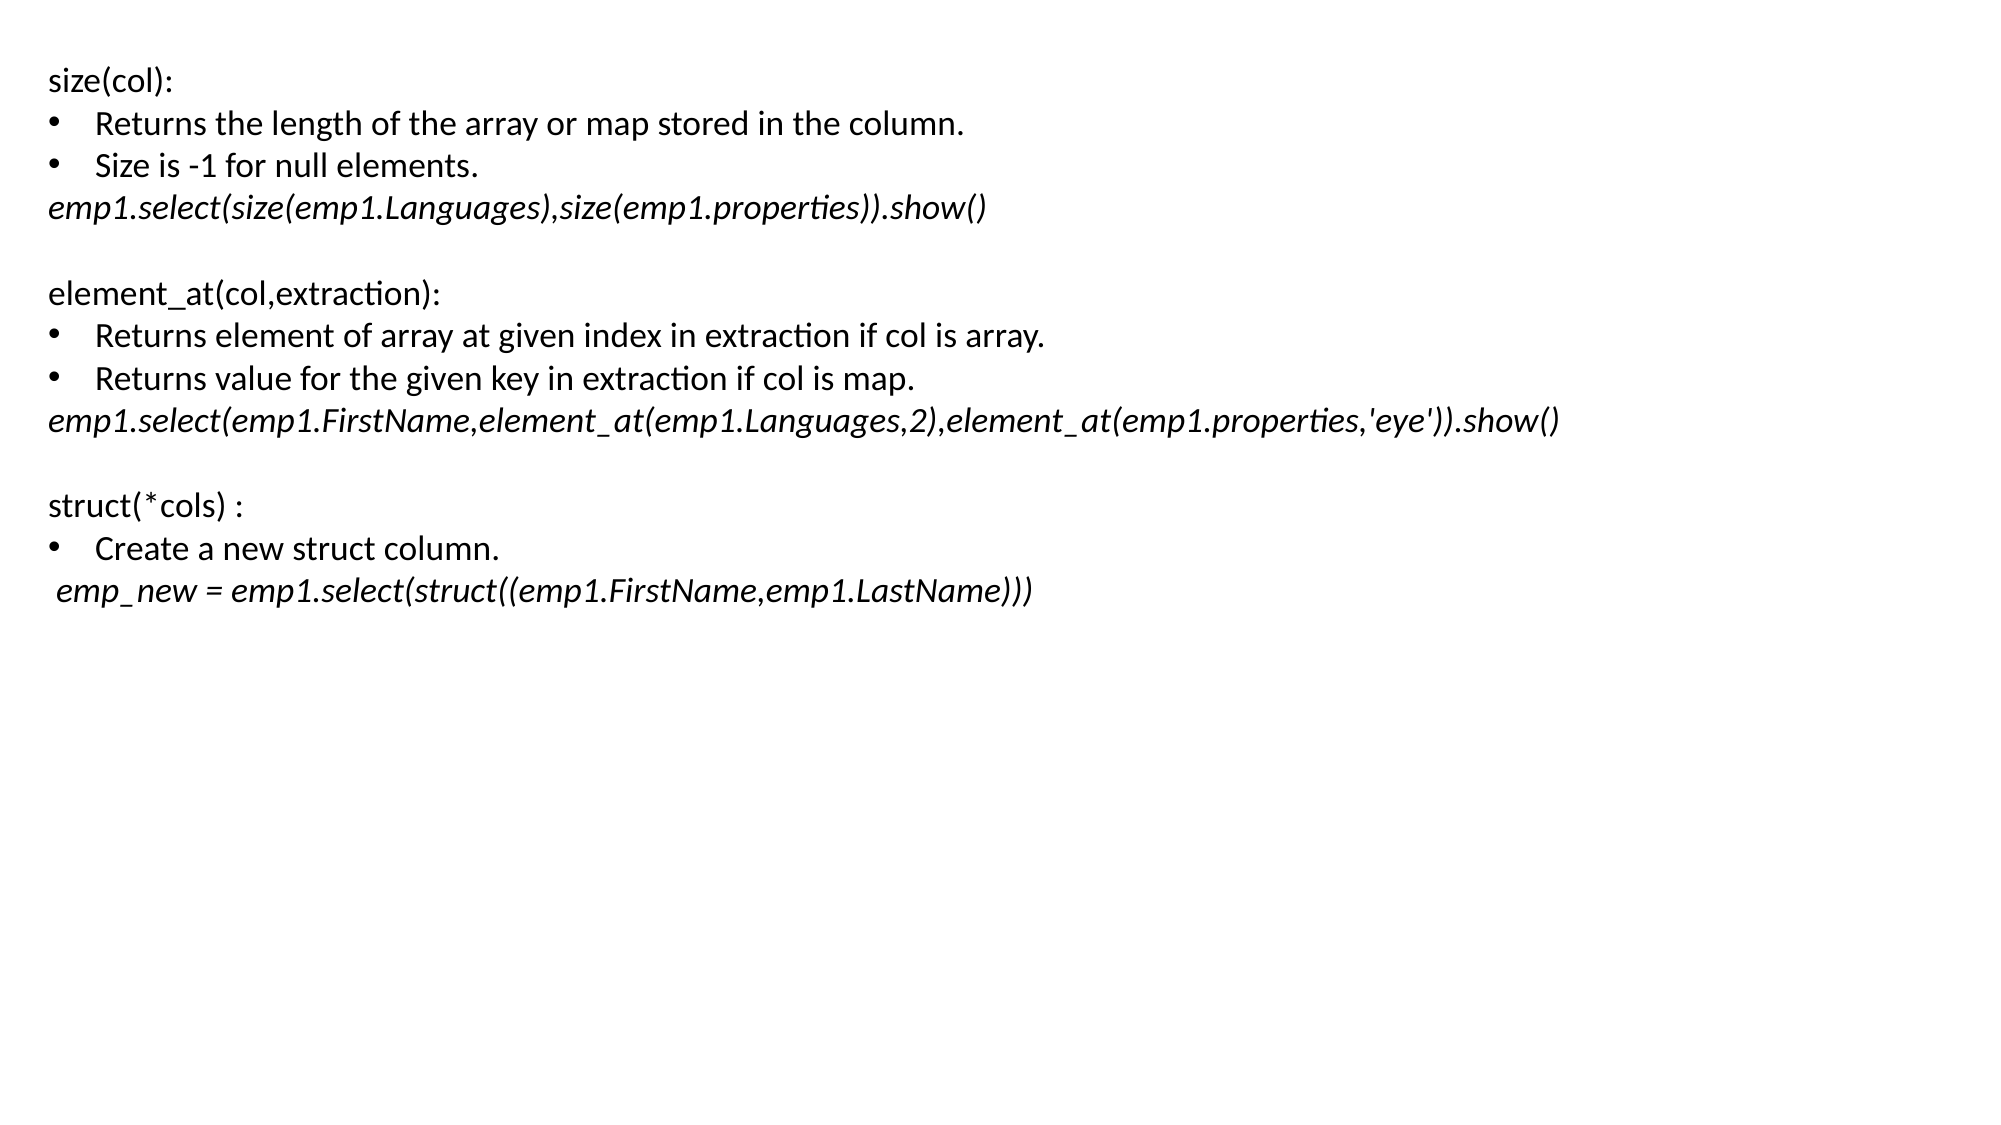

size(col):
Returns the length of the array or map stored in the column.
Size is -1 for null elements.
emp1.select(size(emp1.Languages),size(emp1.properties)).show()

element_at(col,extraction):
Returns element of array at given index in extraction if col is array.
Returns value for the given key in extraction if col is map.
emp1.select(emp1.FirstName,element_at(emp1.Languages,2),element_at(emp1.properties,'eye')).show()

struct(*cols) :
Create a new struct column.
 emp_new = emp1.select(struct((emp1.FirstName,emp1.LastName)))